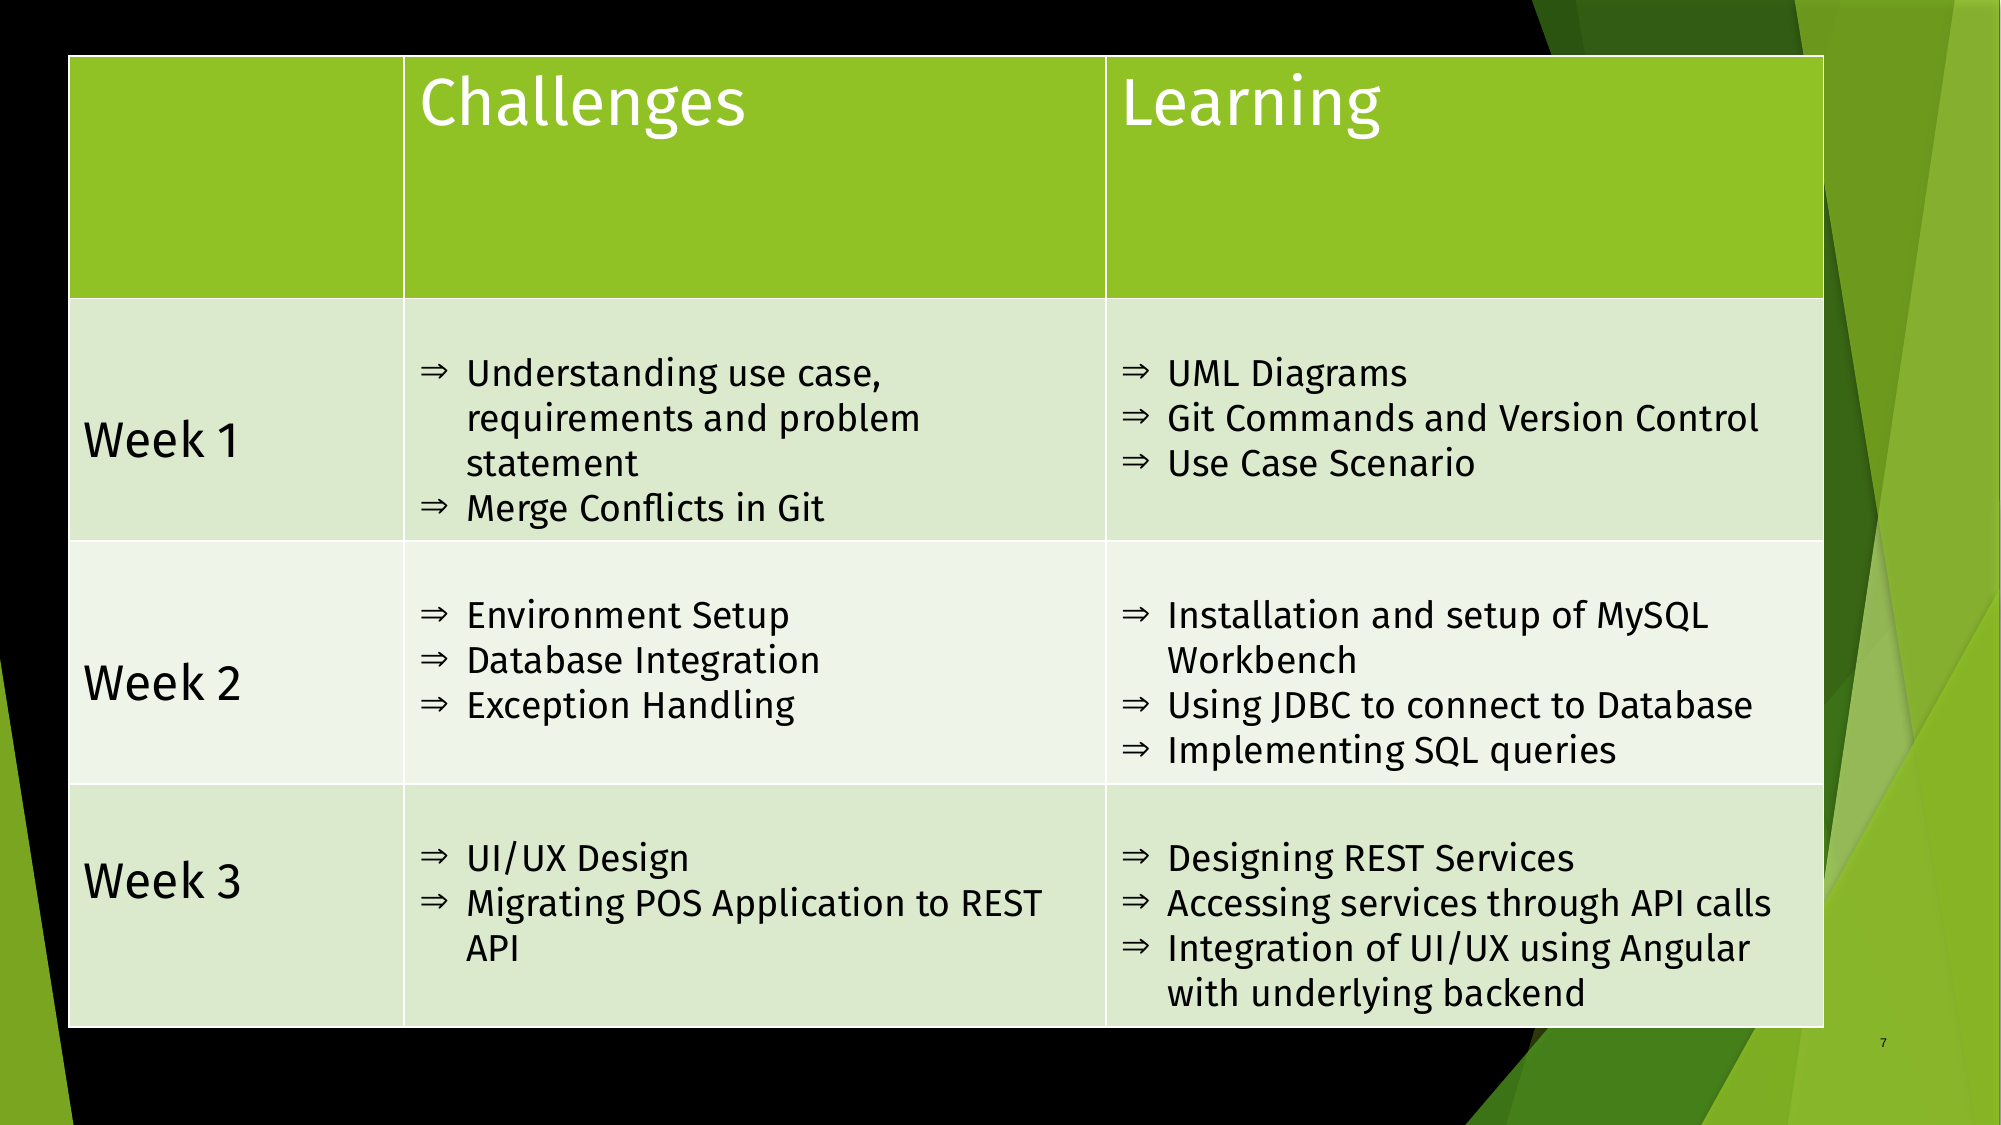

|  | Challenges | Learning |
| --- | --- | --- |
| Week 1 | Understanding use case, requirements and problem statement Merge Conflicts in Git | UML Diagrams Git Commands and Version Control Use Case Scenario |
| Week 2 | Environment Setup Database Integration Exception Handling | Installation and setup of MySQL Workbench Using JDBC to connect to Database Implementing SQL queries |
| Week 3 | UI/UX Design Migrating POS Application to REST API | Designing REST Services Accessing services through API calls Integration of UI/UX using Angular with underlying backend |
#
7
7